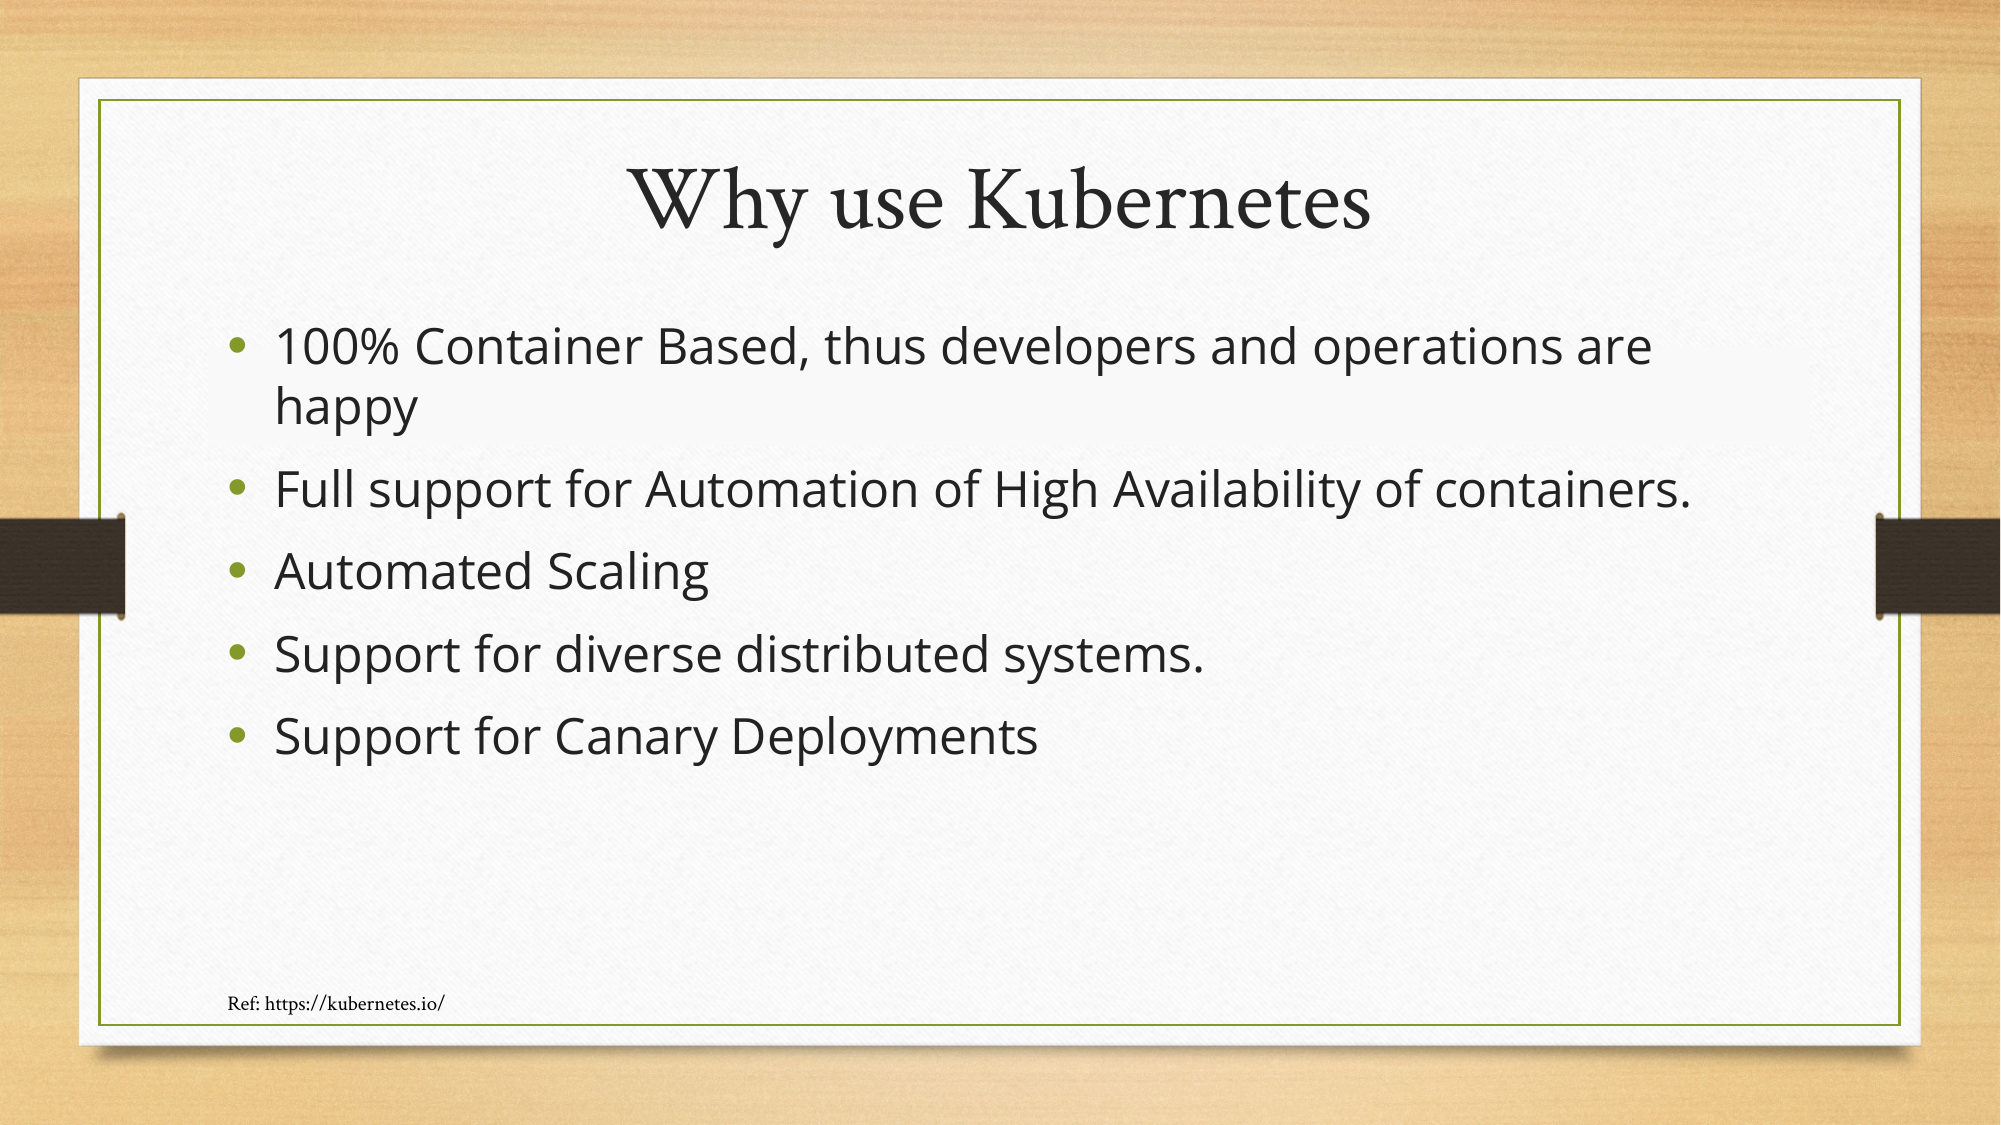

# Why use Kubernetes
100% Container Based, thus developers and operations are happy
Full support for Automation of High Availability of containers.
Automated Scaling
Support for diverse distributed systems.
Support for Canary Deployments

Ref: https://kubernetes.io/